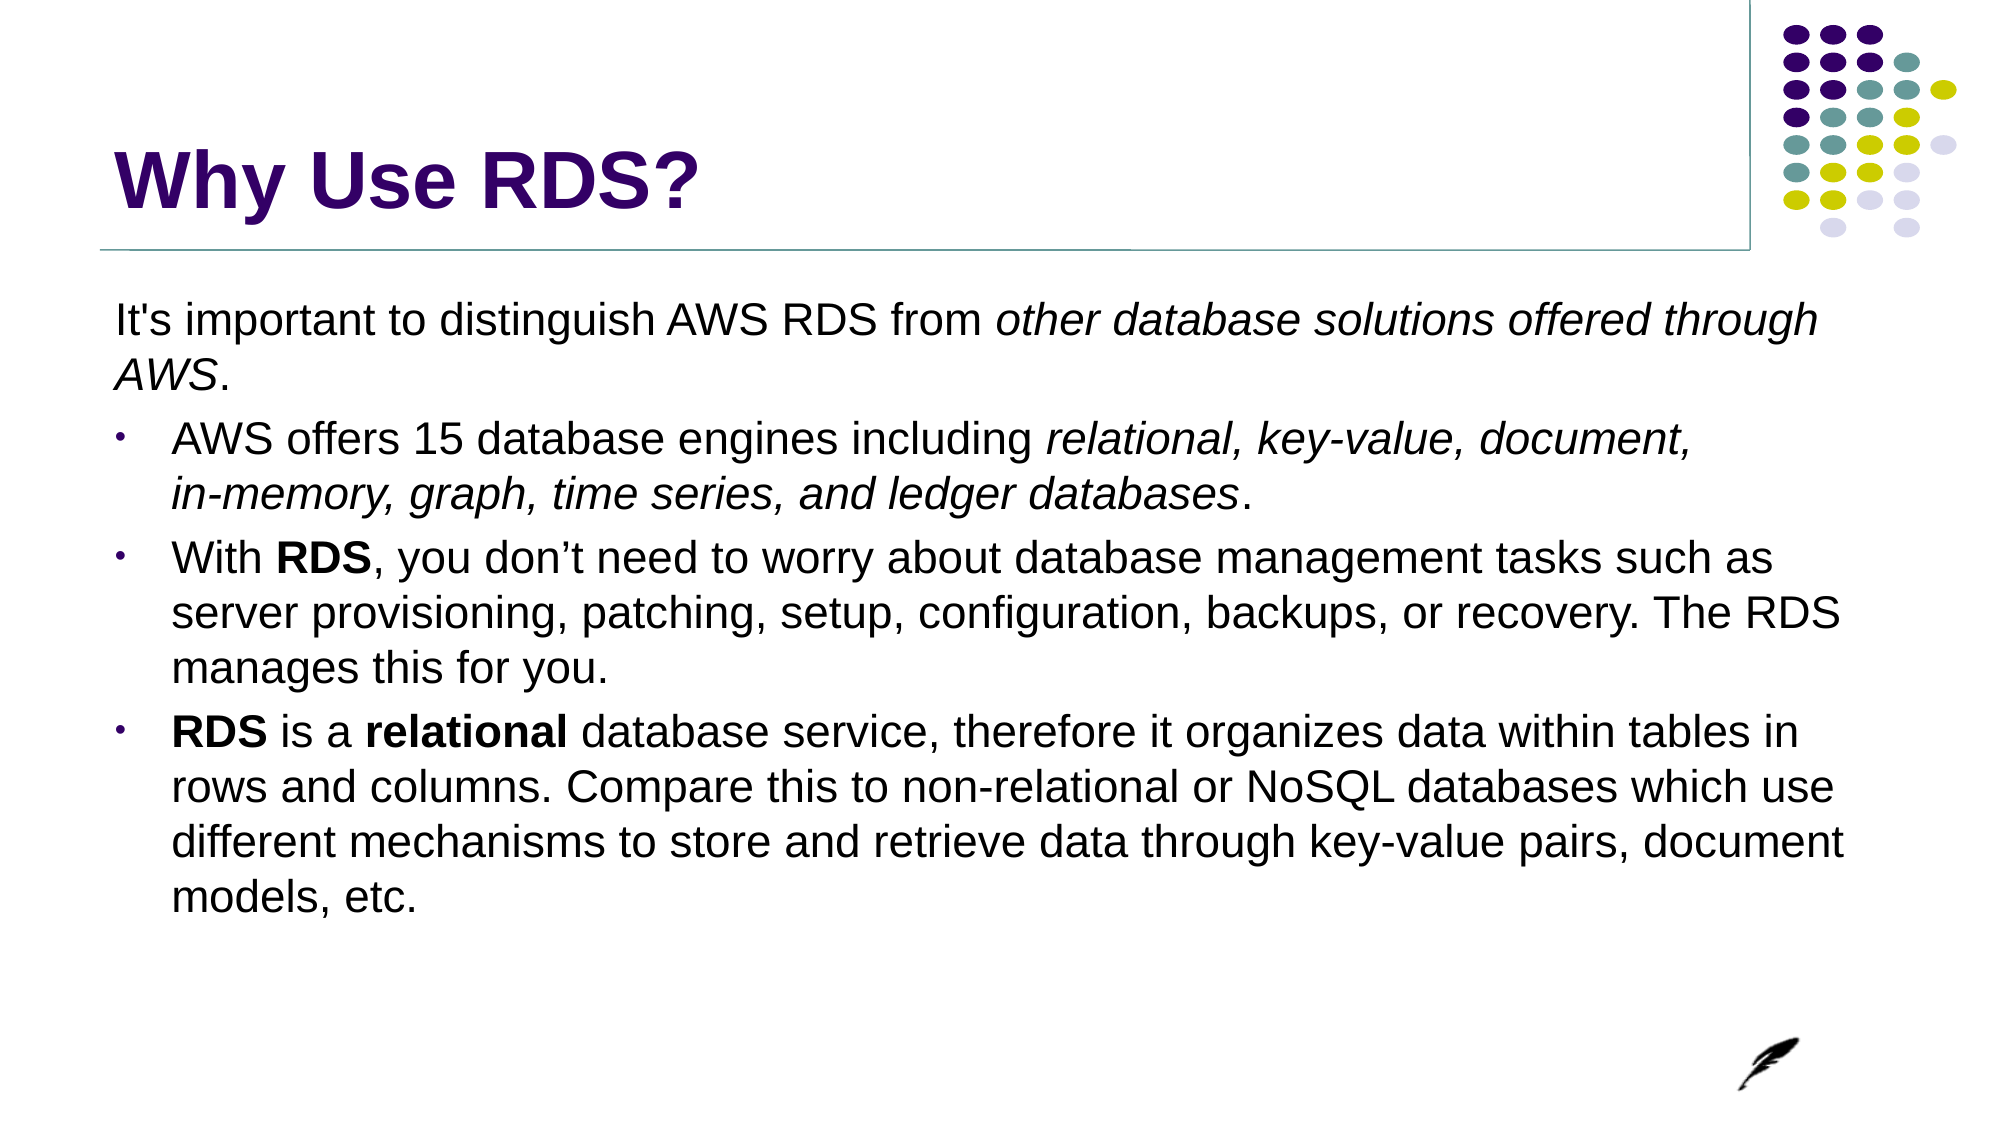

# Why Use RDS?
It's important to distinguish AWS RDS from other database solutions offered through AWS.
AWS offers 15 database engines including relational, key-value, document,
in-memory, graph, time series, and ledger databases.
With RDS, you don’t need to worry about database management tasks such as server provisioning, patching, setup, configuration, backups, or recovery. The RDS manages this for you.
RDS is a relational database service, therefore it organizes data within tables in rows and columns. Compare this to non-relational or NoSQL databases which use different mechanisms to store and retrieve data through key-value pairs, document models, etc.